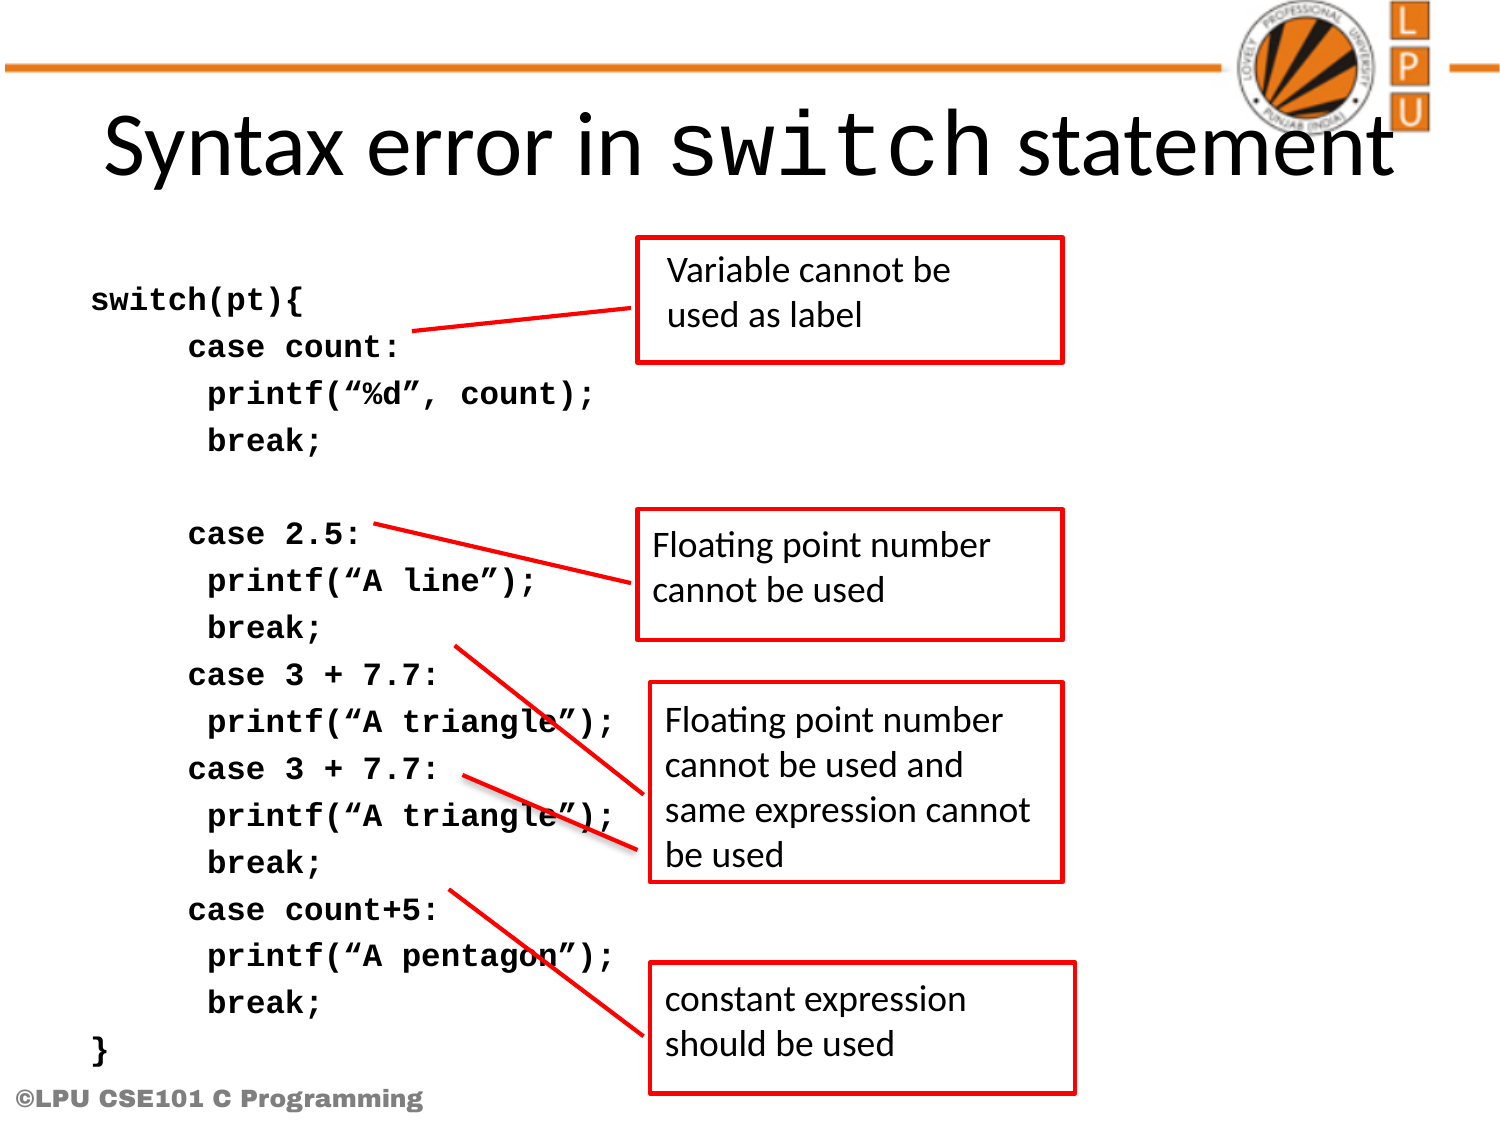

# Syntax error in switch statement

Variable cannot be used as label
switch(pt){
     case count:
      printf(“%d”, count);
      break;

     case 2.5:
      printf(“A line”);
      break;
     case 3 + 7.7:
      printf(“A triangle”);
     case 3 + 7.7:
      printf(“A triangle”);
      break;
     case count+5:
      printf(“A pentagon”);
      break;
}

Floating point number cannot be used

Floating point number cannot be used and same expression cannot be used

constant expression should be used